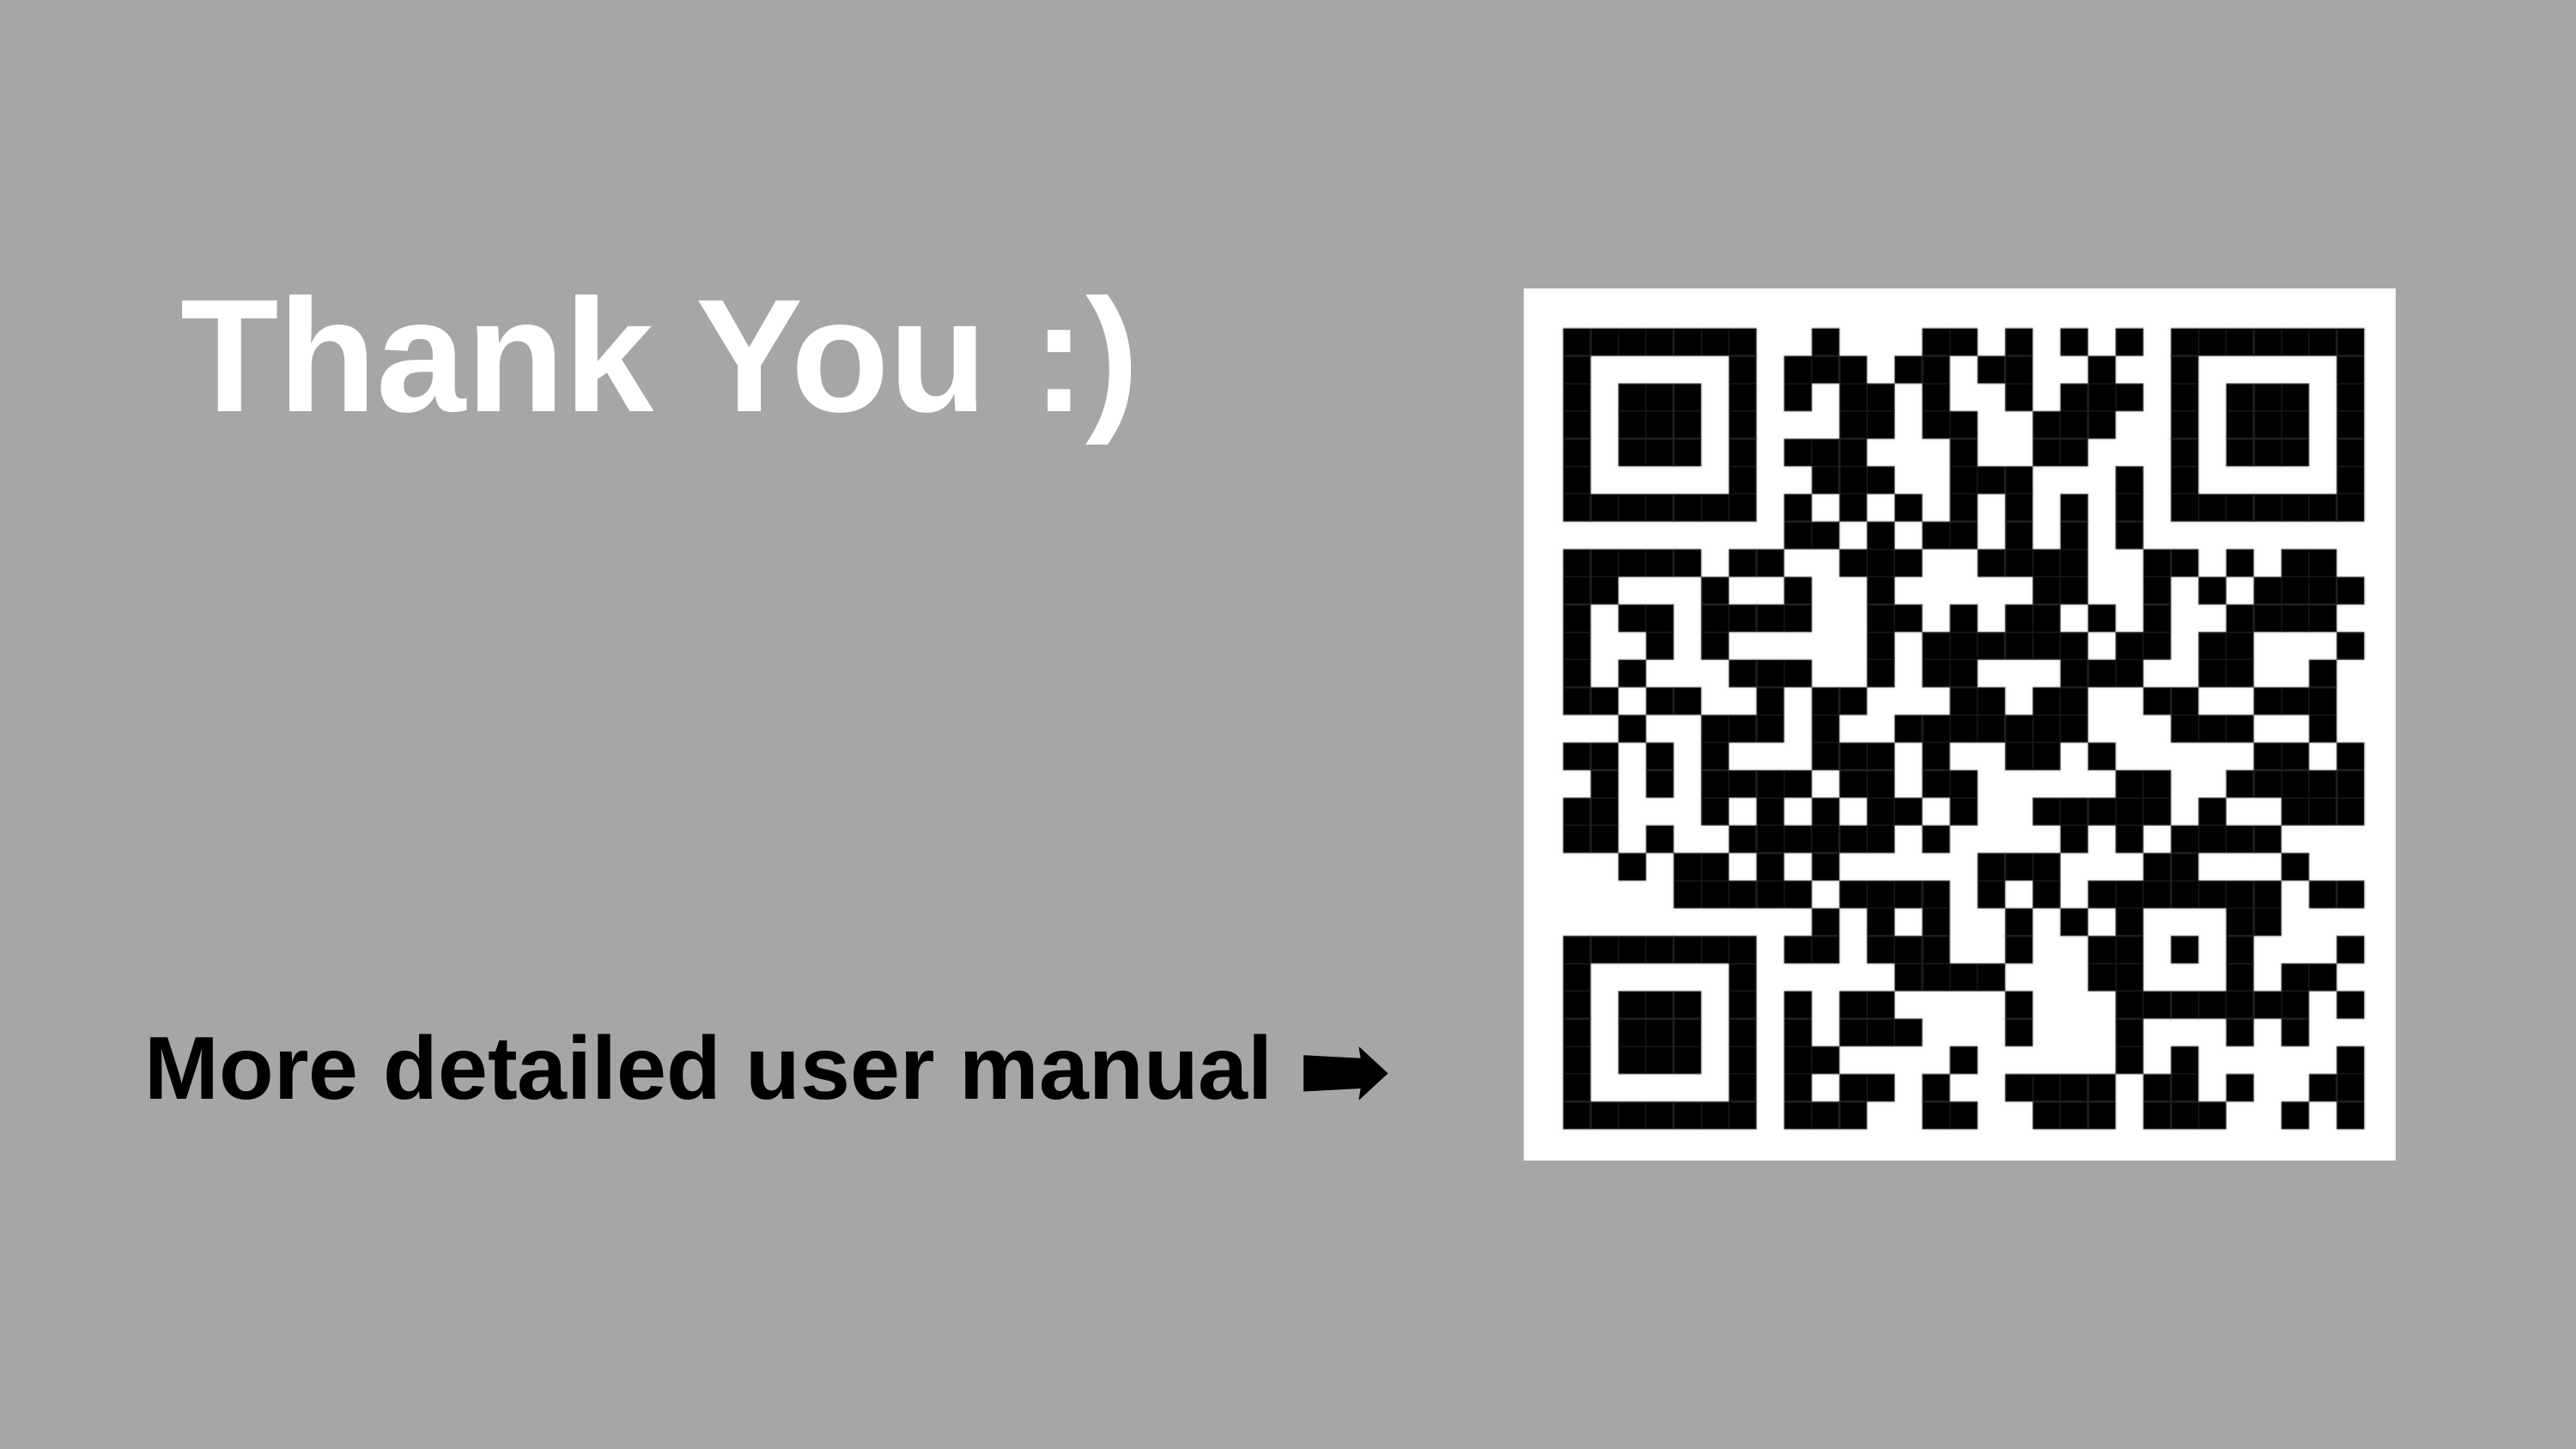

Thank You :)

More detailed user manual ➡️